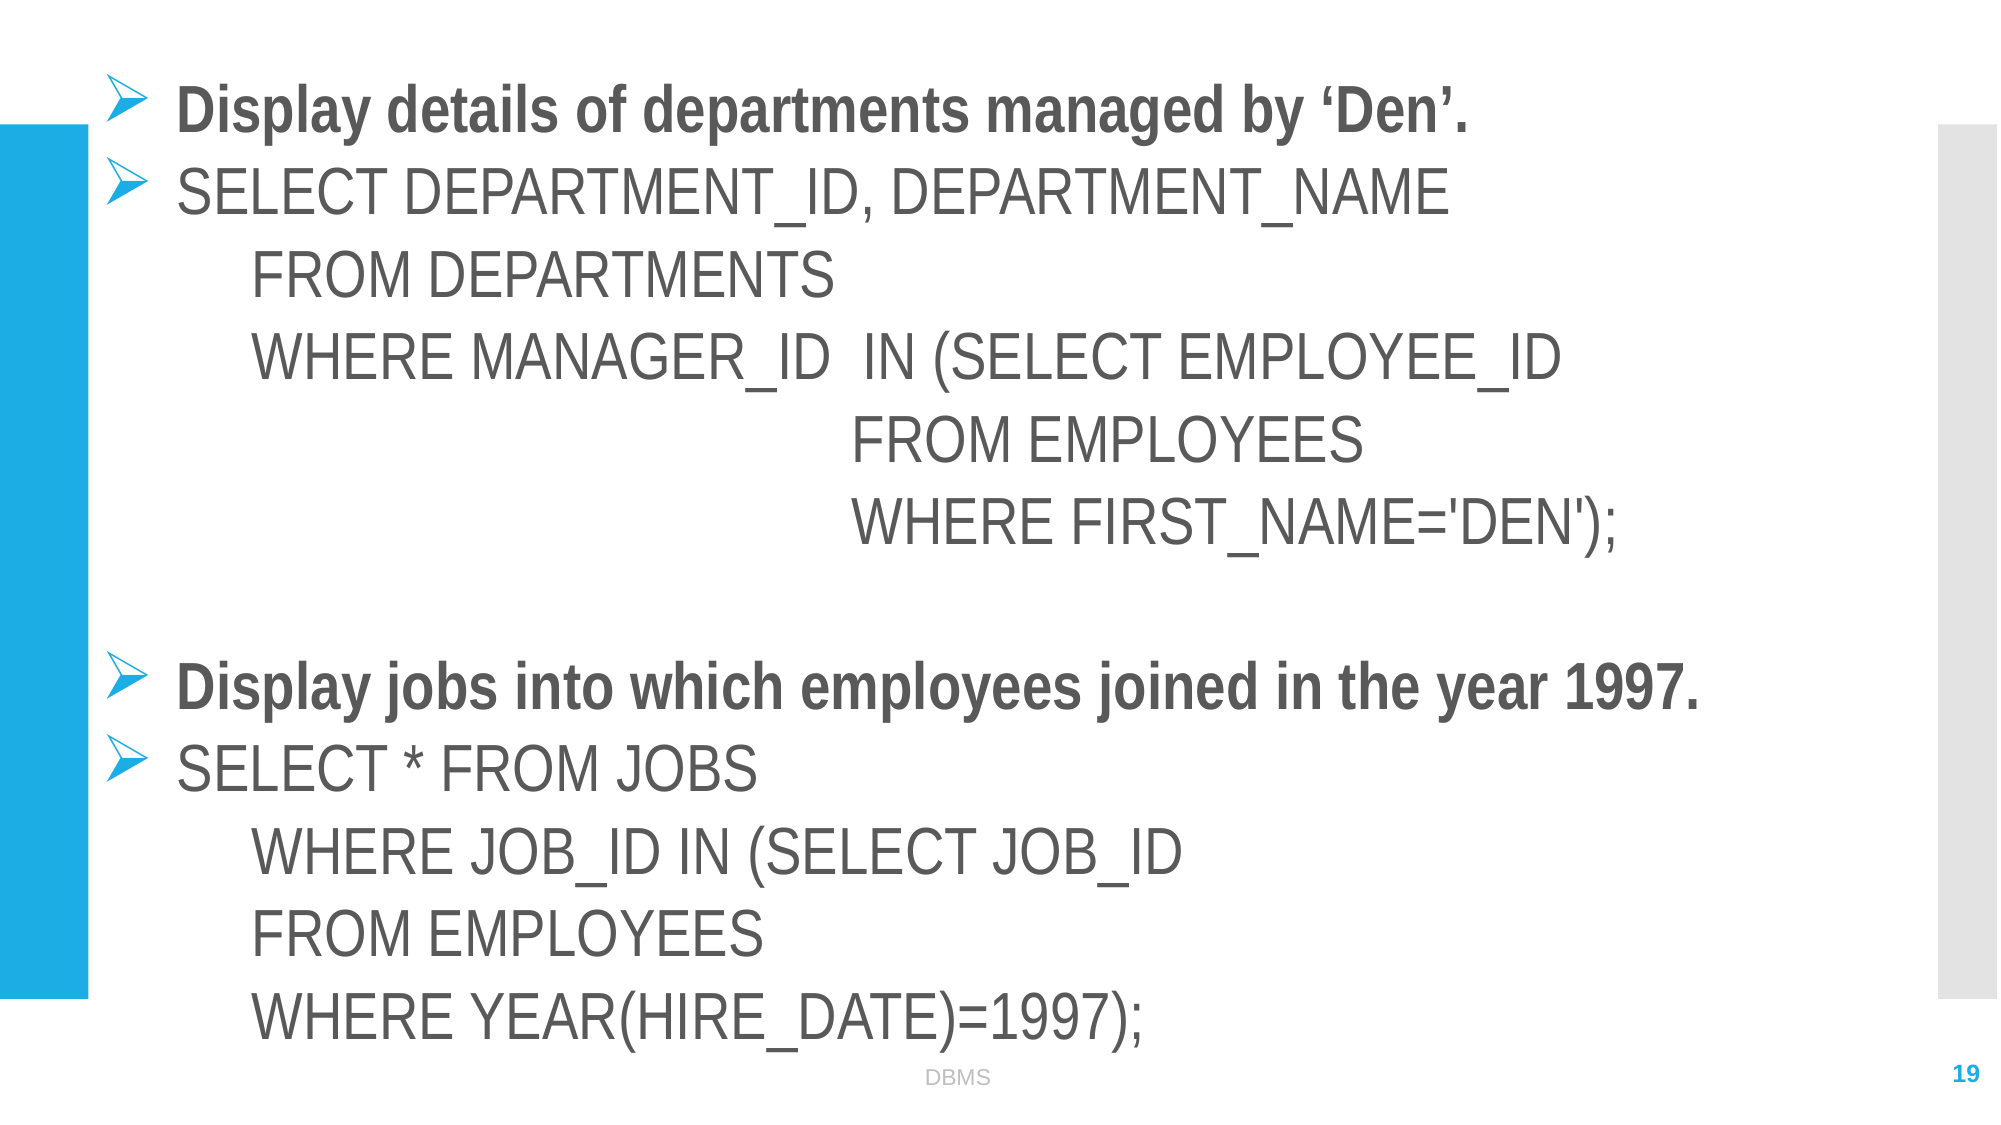

Display details of departments managed by ‘Den’.
SELECT DEPARTMENT_ID, DEPARTMENT_NAME
	FROM DEPARTMENTS
	WHERE MANAGER_ID  IN (SELECT EMPLOYEE_ID
					FROM EMPLOYEES
					WHERE FIRST_NAME='DEN');

Display jobs into which employees joined in the year 1997.
SELECT * FROM JOBS
	WHERE JOB_ID IN (SELECT JOB_ID
	FROM EMPLOYEES
	WHERE YEAR(HIRE_DATE)=1997);

19
DBMS